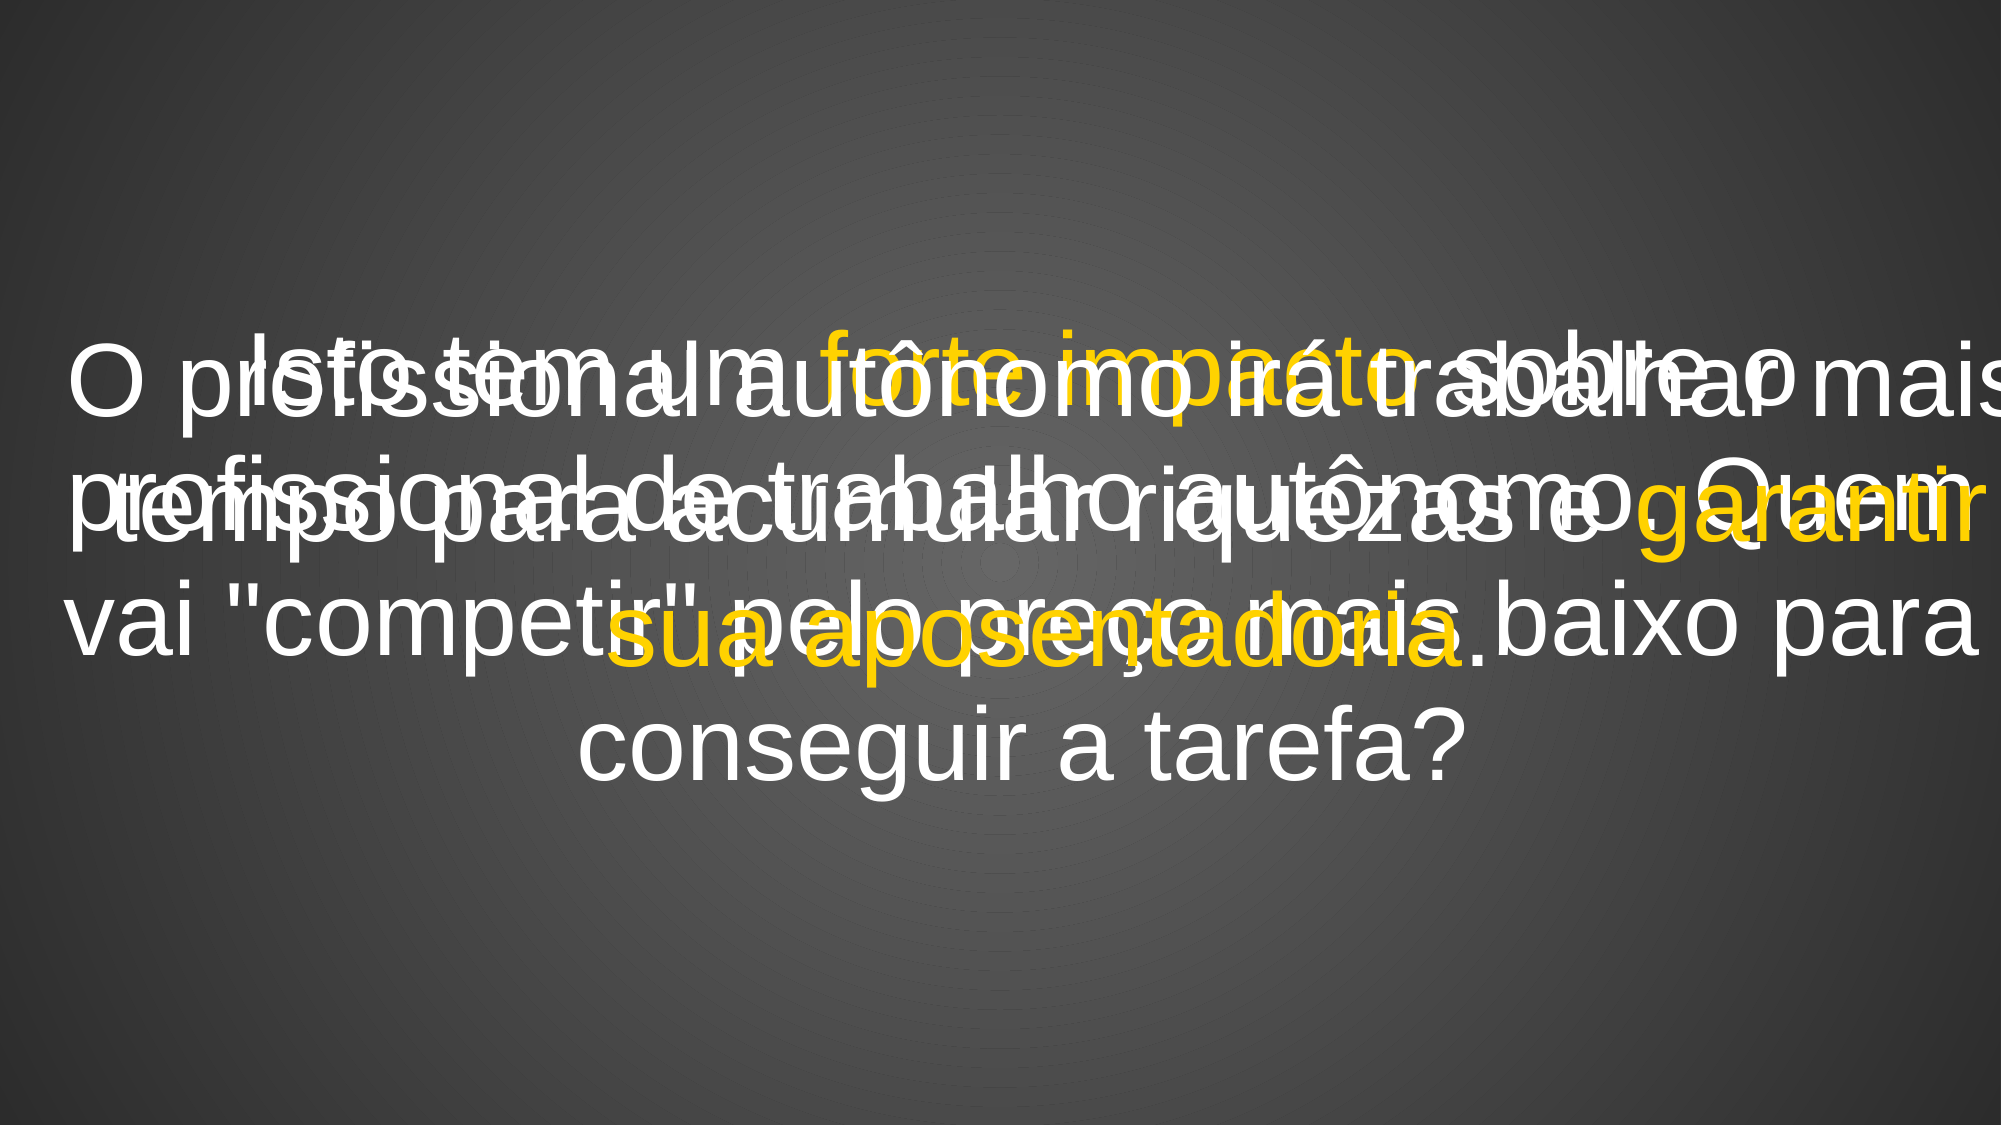

Isto tem um forte impacto sobre o profissional de trabalho autônomo. Quem vai "competir" pelo preço mais baixo para conseguir a tarefa?
O profissional autônomo irá trabalhar mais tempo para acumular riquezas e garantir sua aposentadoria.